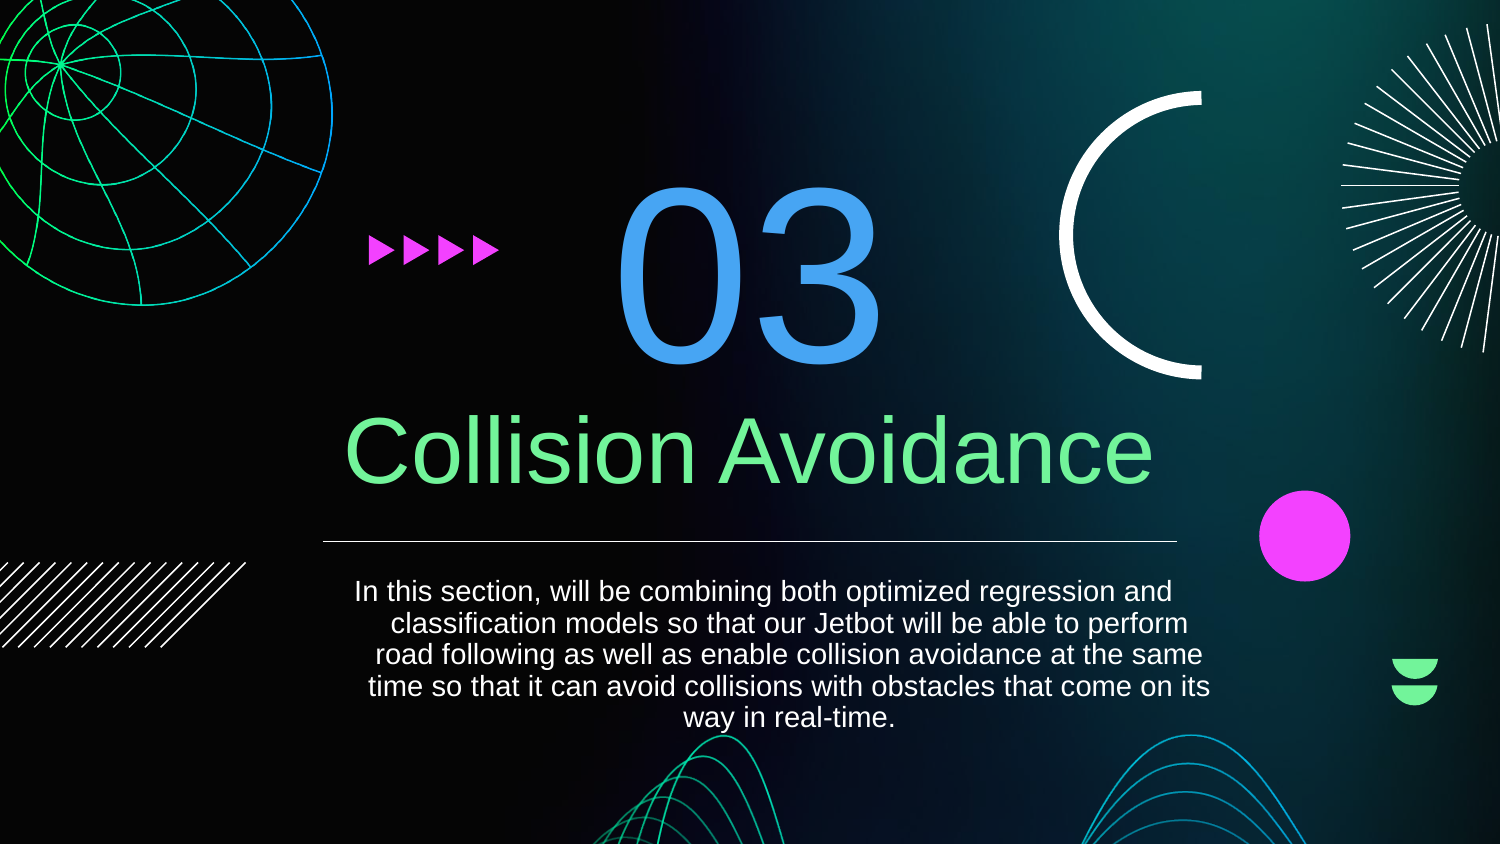

03

# Collision Avoidance

In this section, will be combining both optimized regression and classification models so that our Jetbot will be able to perform road following as well as enable collision avoidance at the same time so that it can avoid collisions with obstacles that come on its way in real-time.